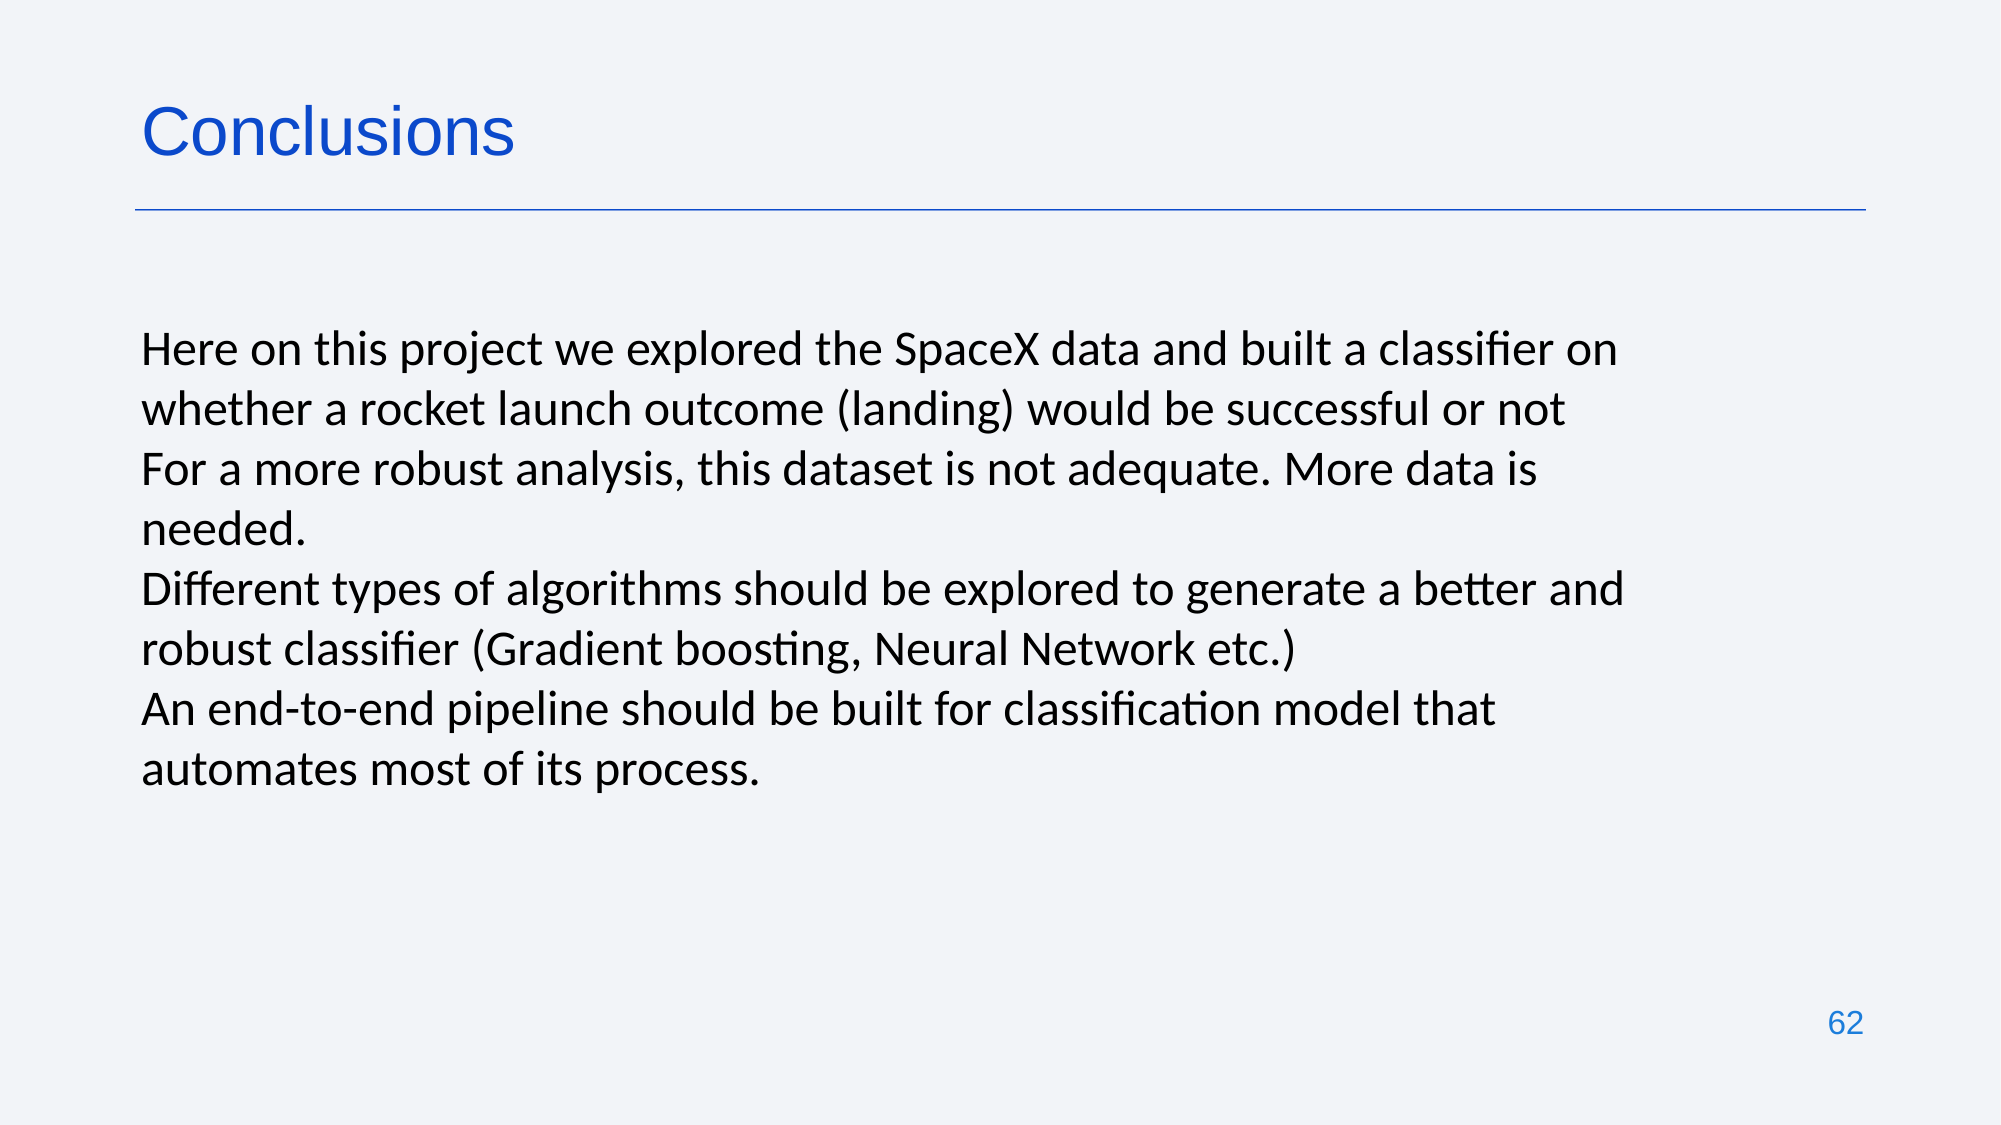

Conclusions
Here on this project we explored the SpaceX data and built a classifier on whether a rocket launch outcome (landing) would be successful or not
For a more robust analysis, this dataset is not adequate. More data is needed.
Different types of algorithms should be explored to generate a better and robust classifier (Gradient boosting, Neural Network etc.)
An end-to-end pipeline should be built for classification model that automates most of its process.

62